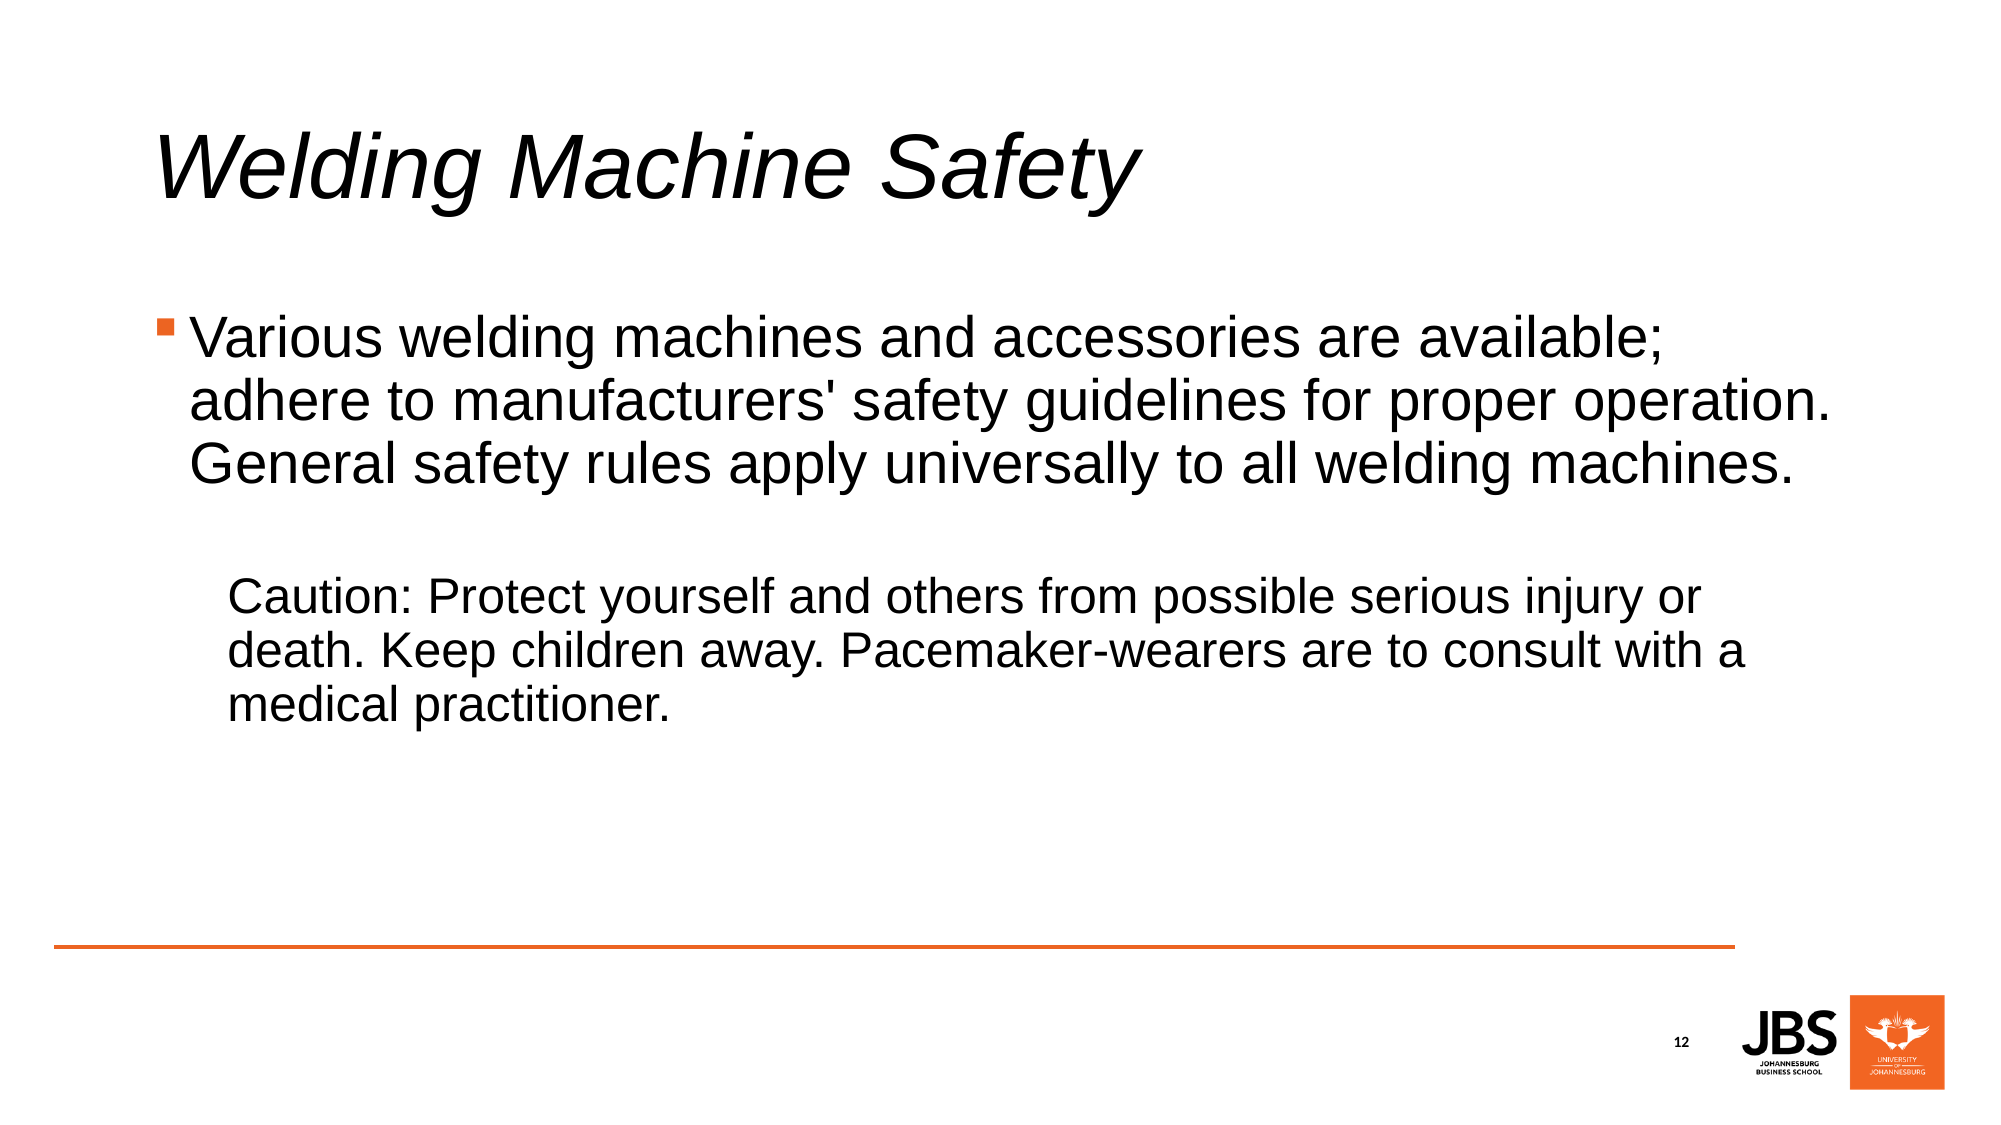

# Welding Machine Safety
Various welding machines and accessories are available; adhere to manufacturers' safety guidelines for proper operation. General safety rules apply universally to all welding machines.

Caution: Protect yourself and others from possible serious injury or death. Keep children away. Pacemaker-wearers are to consult with a medical practitioner.